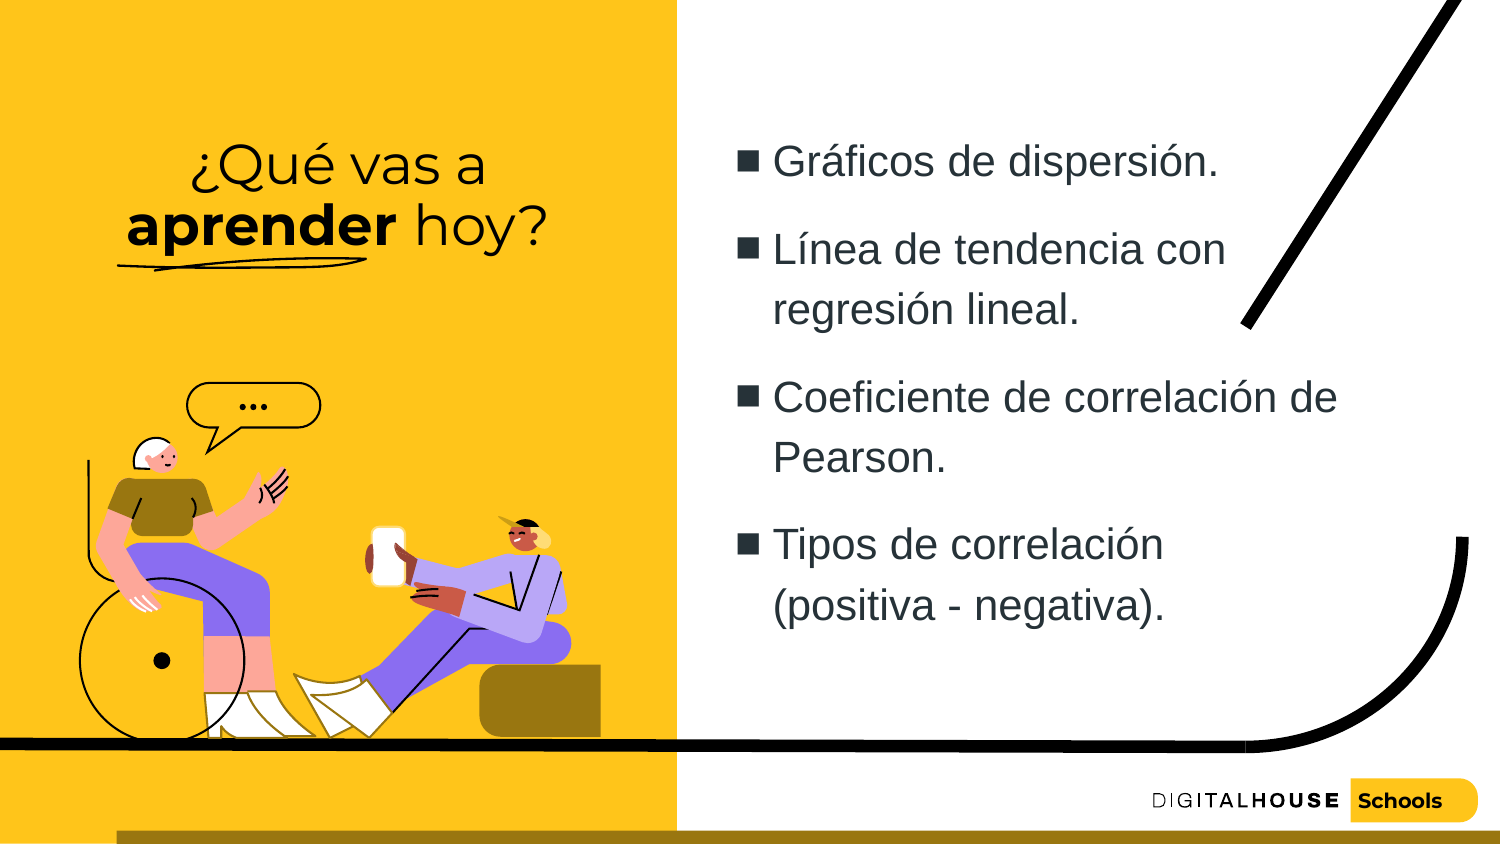

# Gráficos de dispersión.
Línea de tendencia con regresión lineal.
Coeficiente de correlación de Pearson.
Tipos de correlación
(positiva - negativa).
¿Qué vas a aprender hoy?

Schools